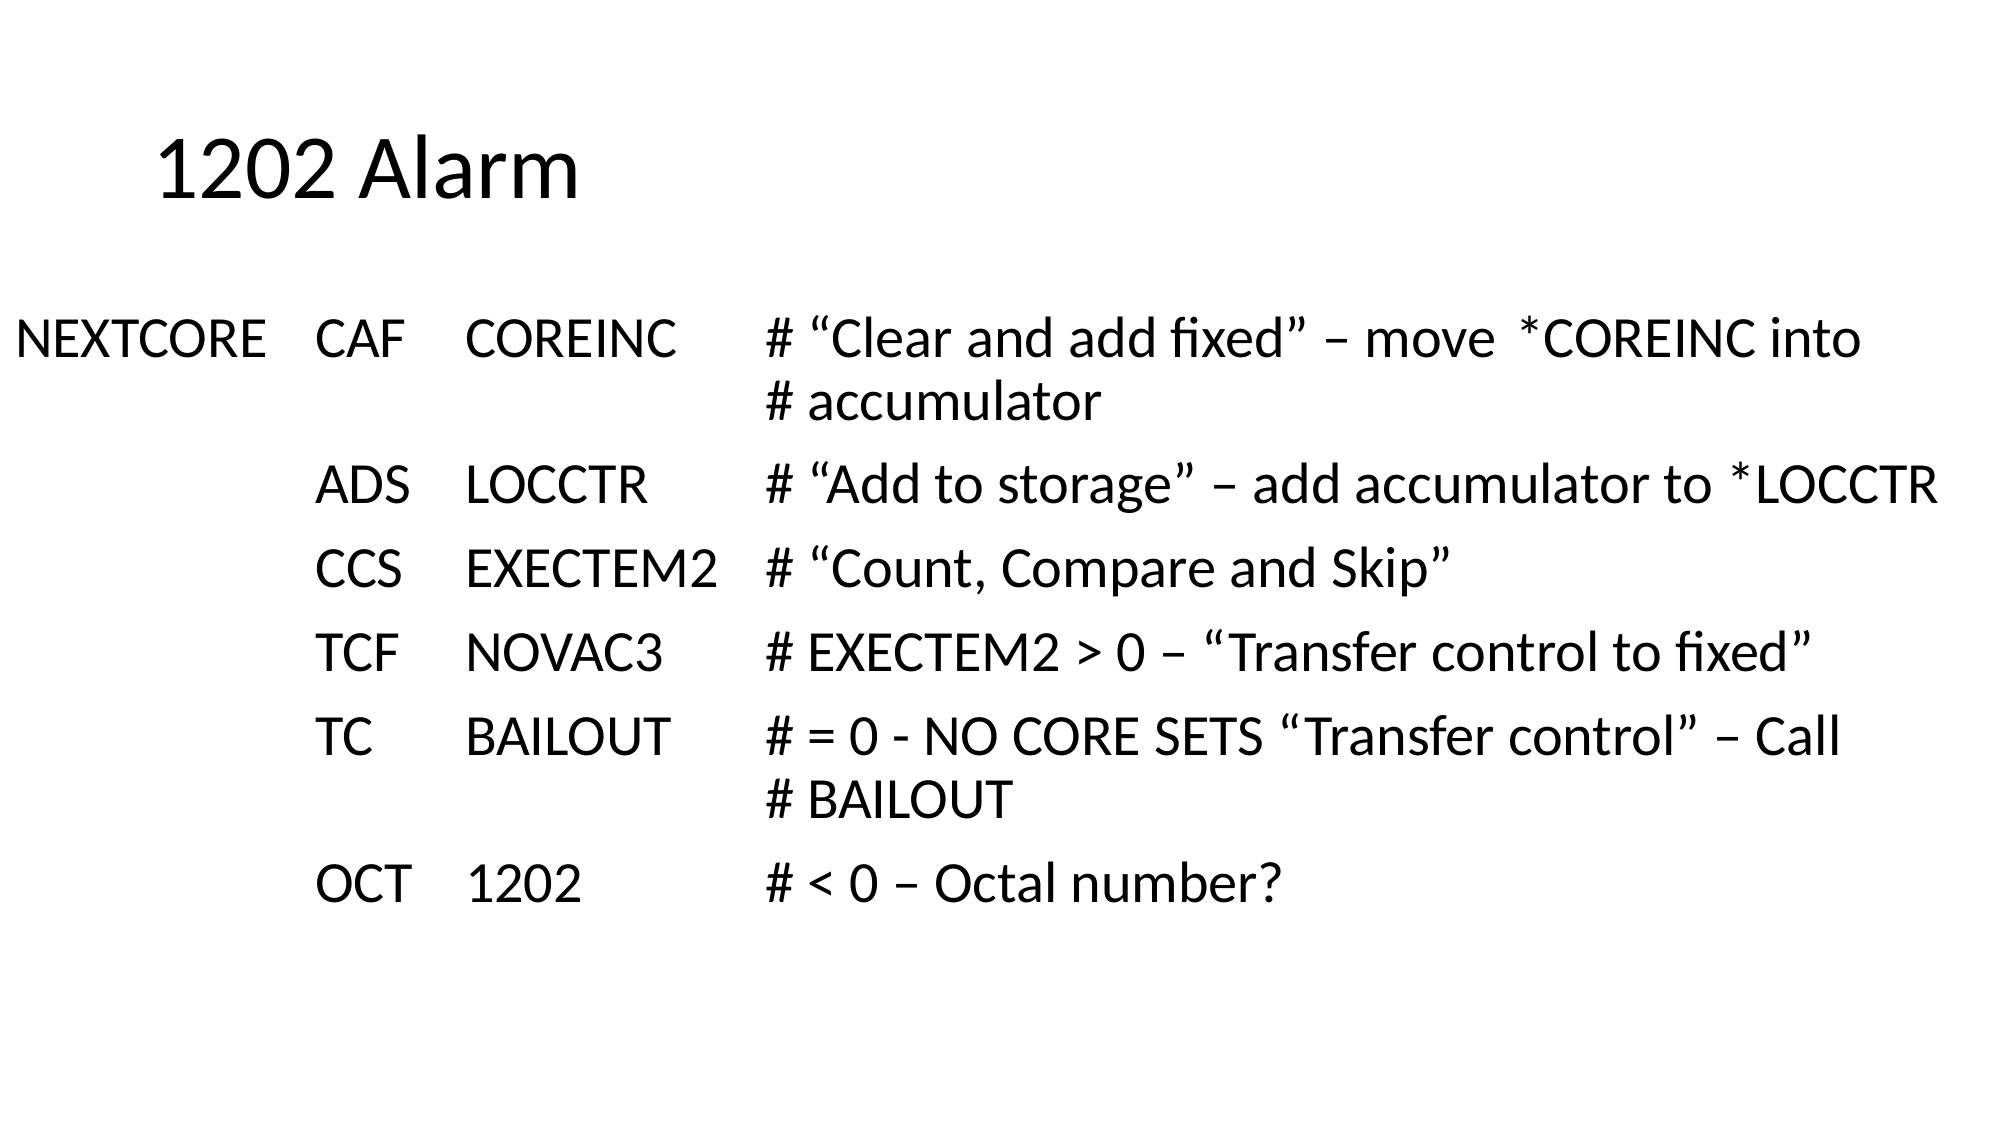

# 1202 Alarm
NEXTCORE	CAF	COREINC	# “Clear and add fixed” – move 	*COREINC into 					# accumulator
		ADS	LOCCTR	# “Add to storage” – add accumulator to *LOCCTR
		CCS	EXECTEM2	# “Count, Compare and Skip”
		TCF	NOVAC3	# EXECTEM2 > 0 – “Transfer control to fixed”
		TC	BAILOUT	# = 0 - NO CORE SETS “Transfer control” – Call 					# BAILOUT
		OCT	1202		# < 0 – Octal number?